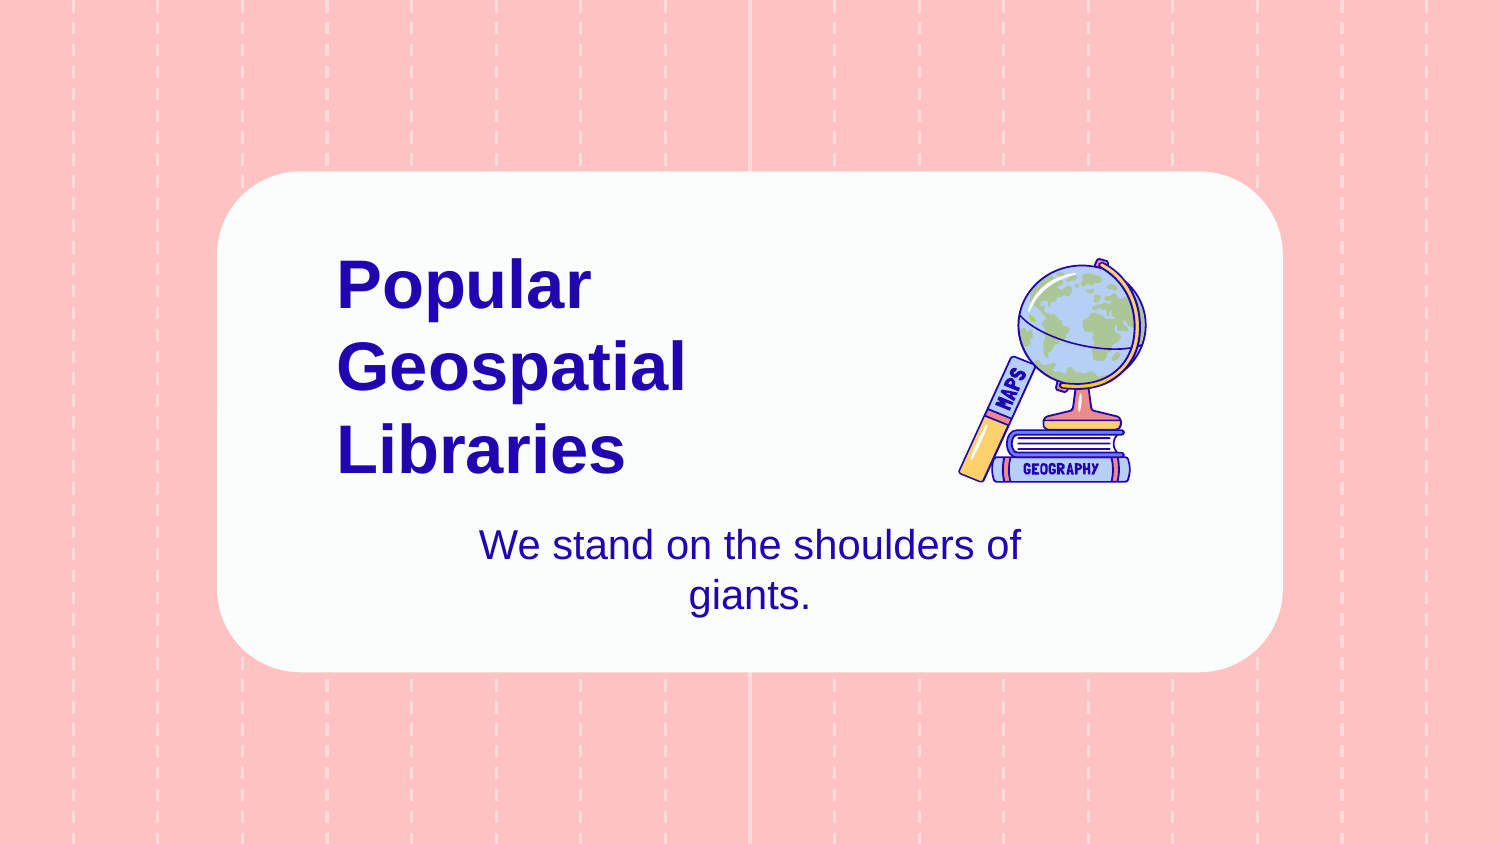

Popular Geospatial Libraries

# We stand on the shoulders of giants.